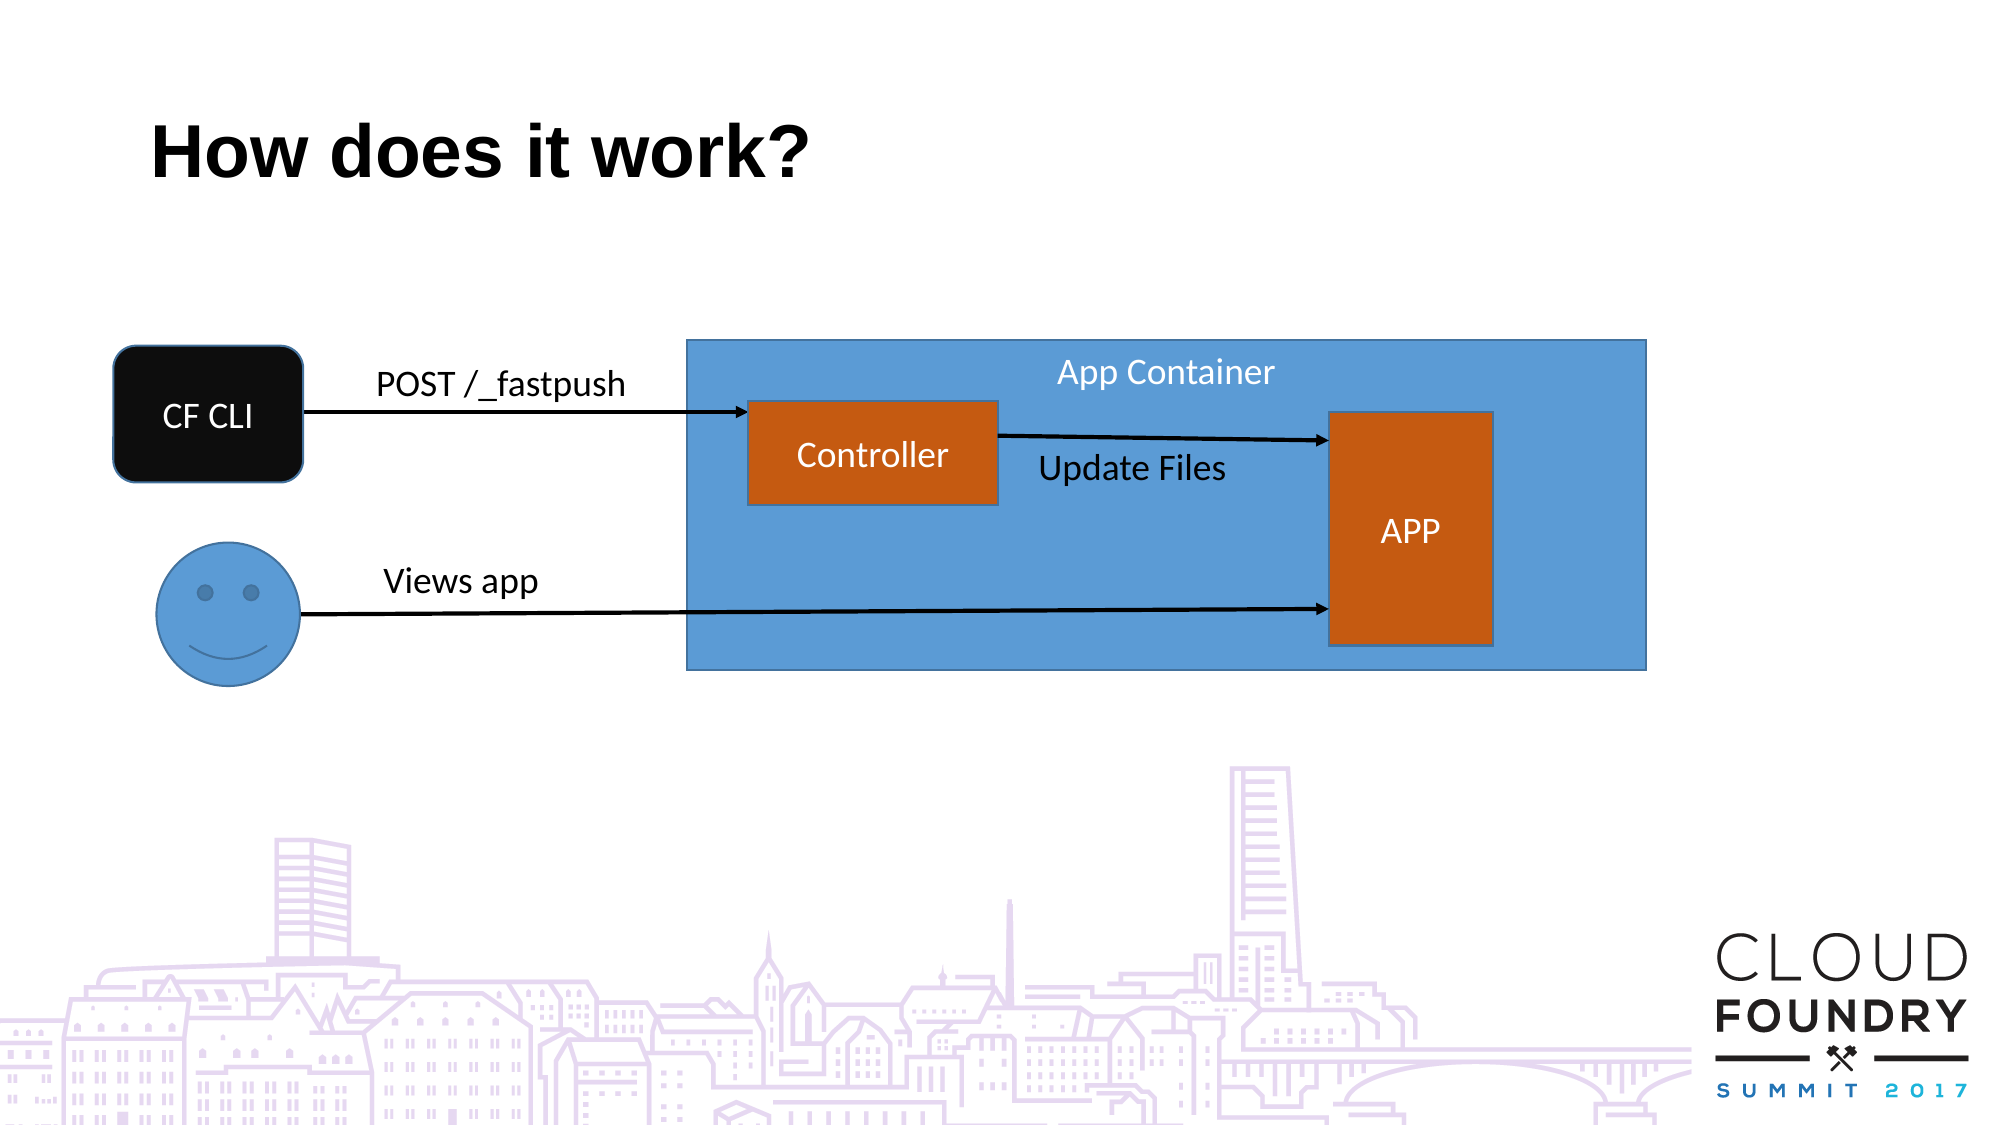

# How does it work?
App Container
CF CLI
POST /_fastpush
Controller
APP
Update Files

Views app